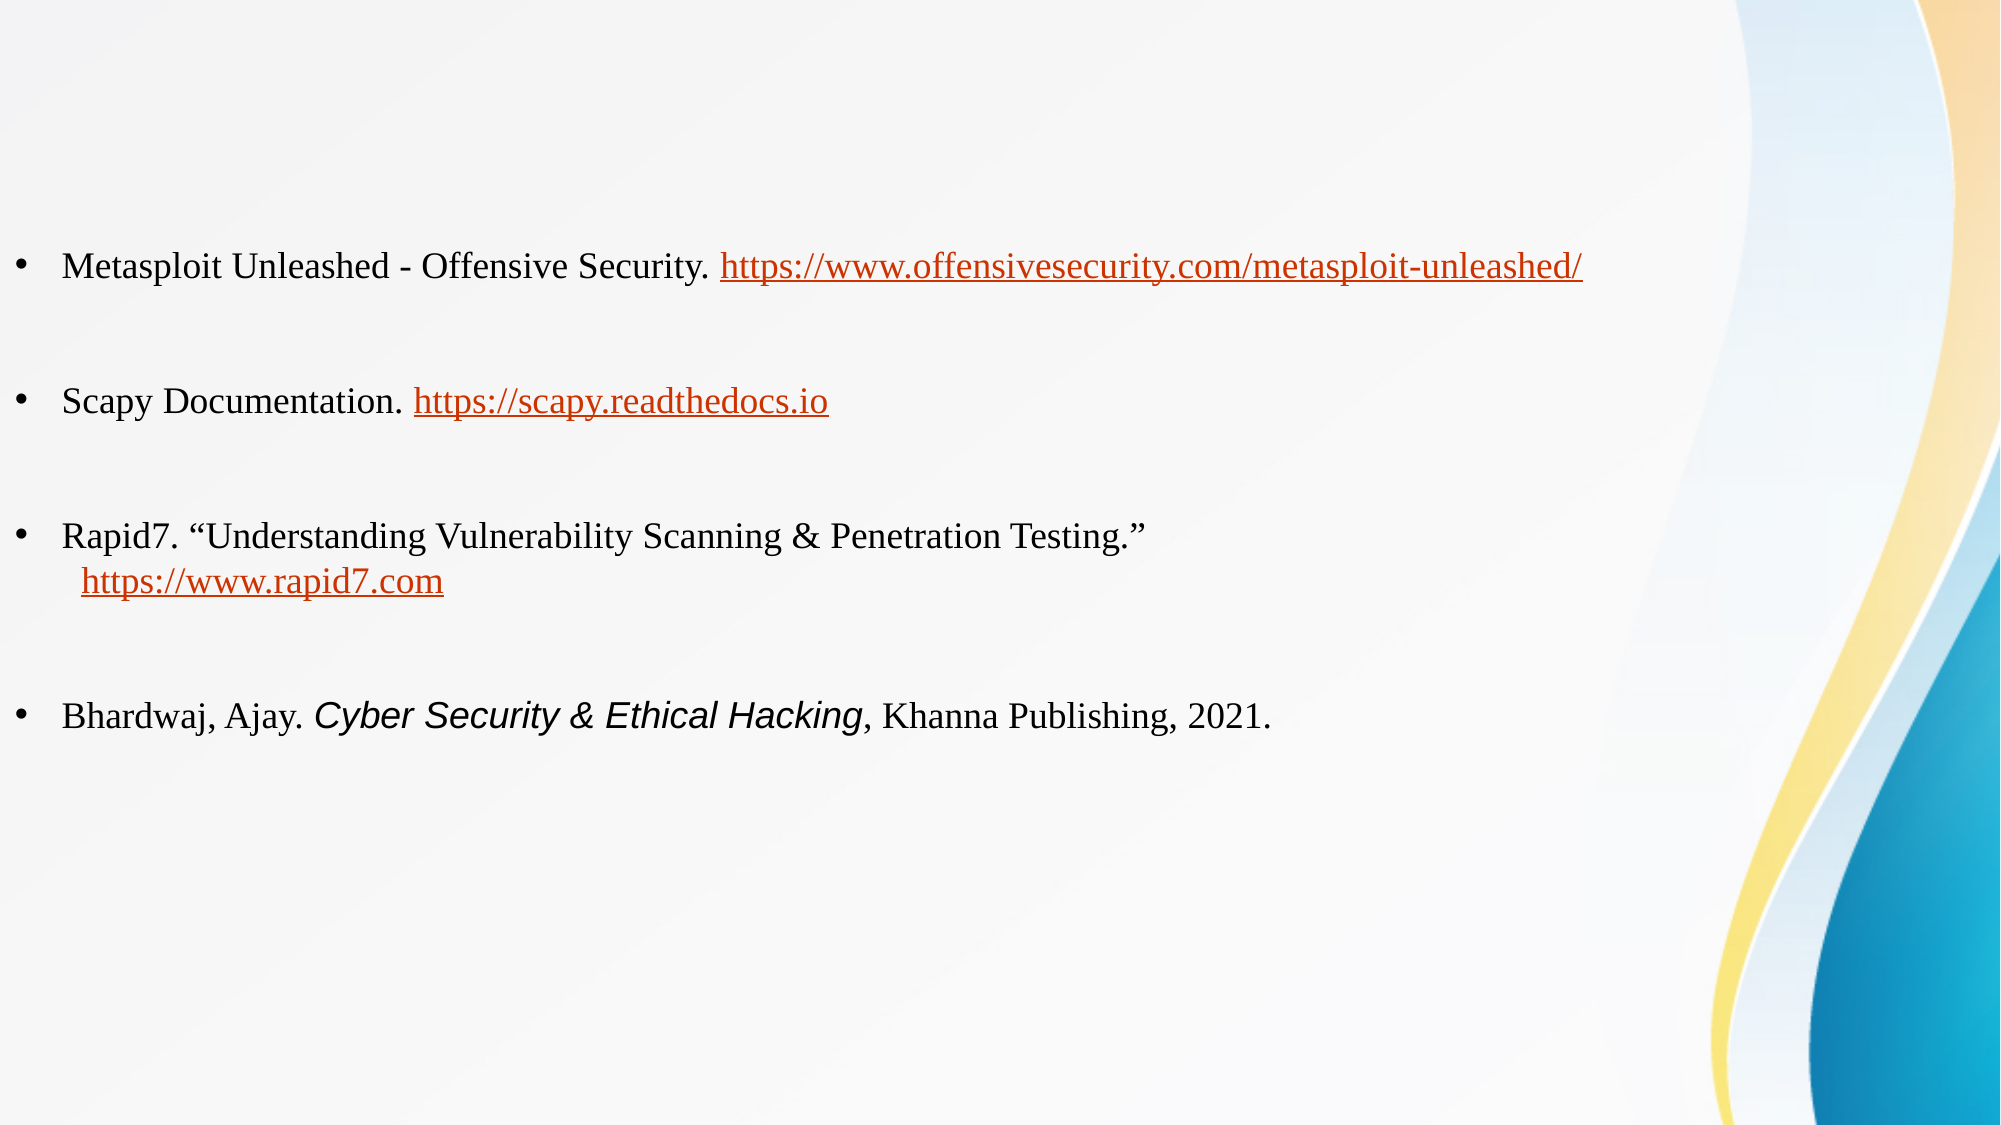

Metasploit Unleashed - Offensive Security. https://www.offensivesecurity.com/metasploit-unleashed/

Scapy Documentation. https://scapy.readthedocs.io

Rapid7. “Understanding Vulnerability Scanning & Penetration Testing.”
       https://www.rapid7.com

Bhardwaj, Ajay. Cyber Security & Ethical Hacking, Khanna Publishing, 2021.